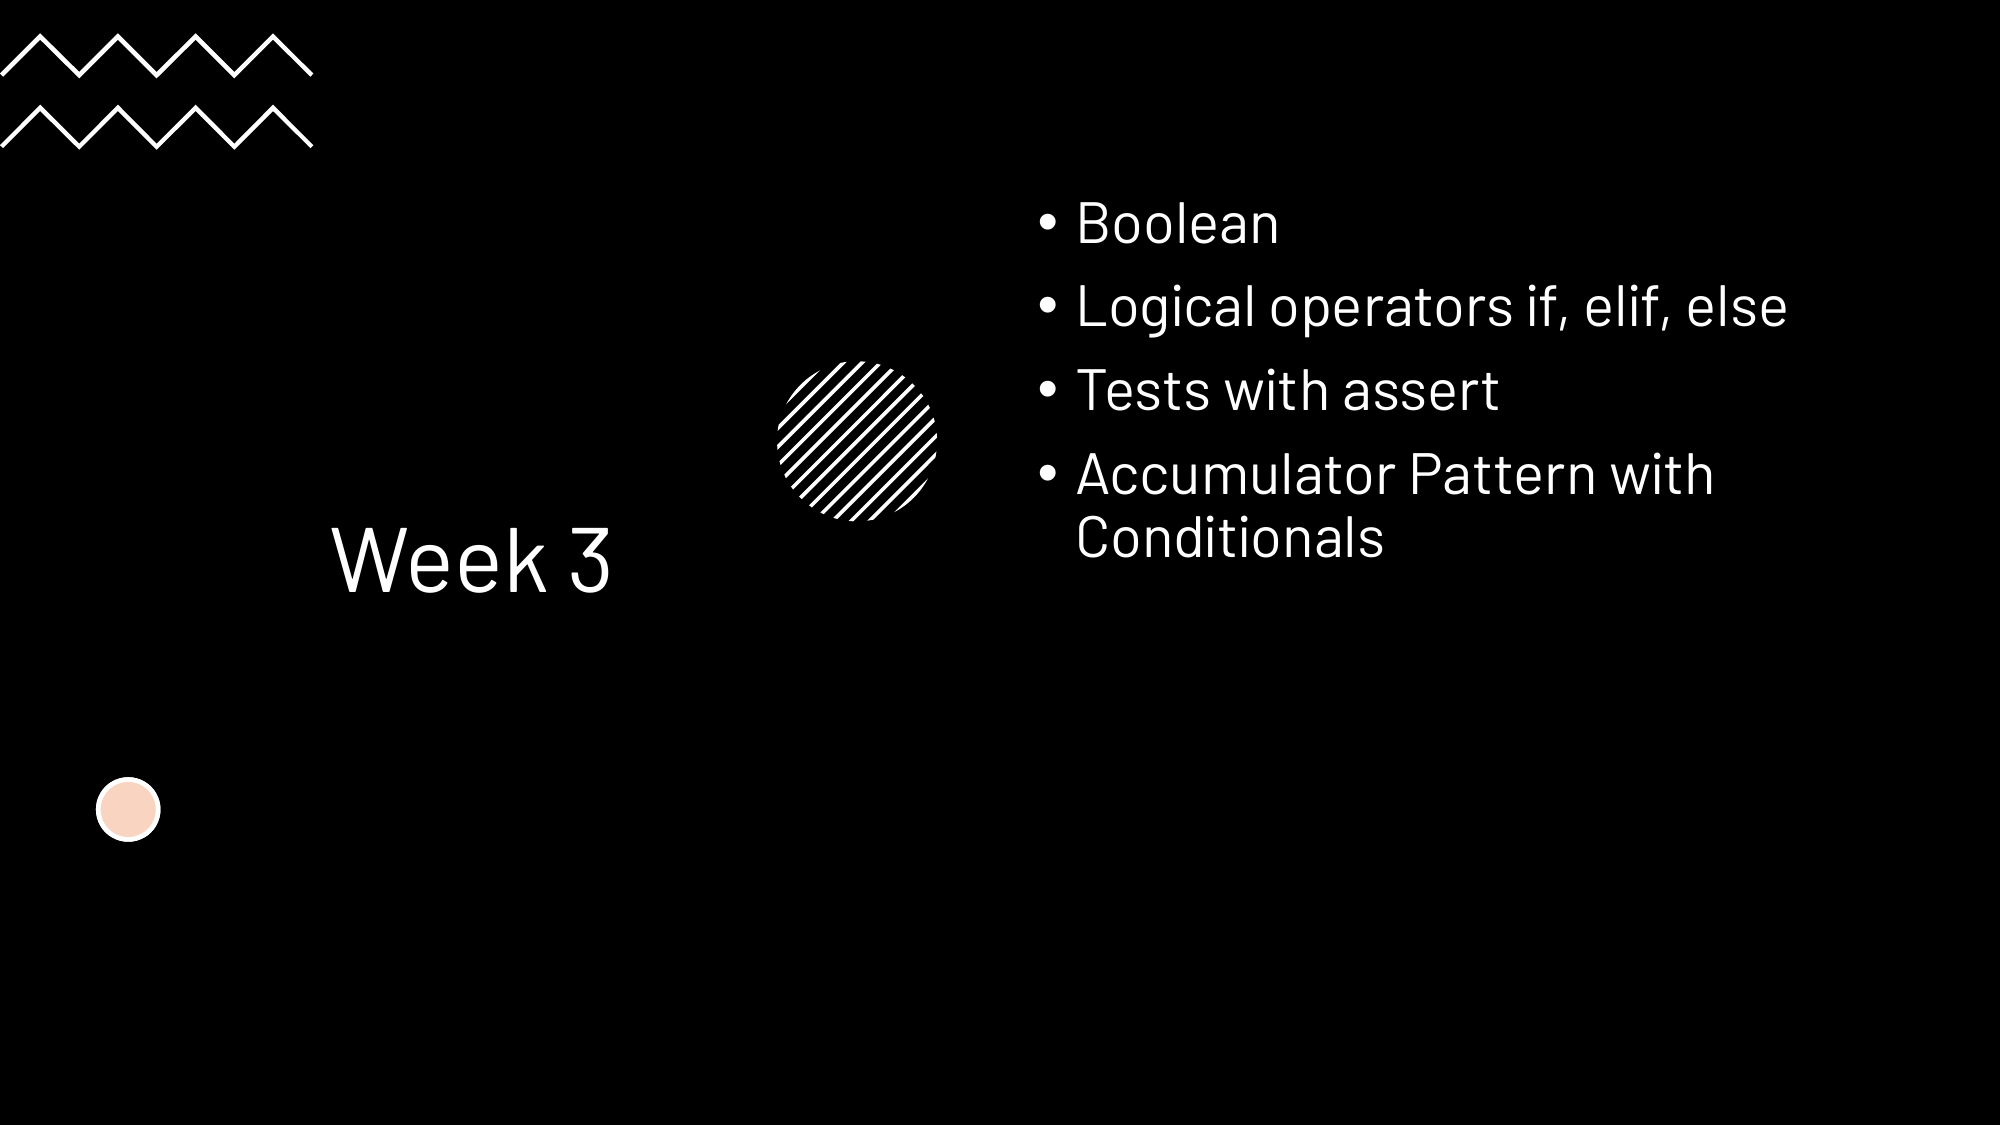

# Week 3
Boolean
Logical operators if, elif, else
Tests with assert
Accumulator Pattern with Conditionals